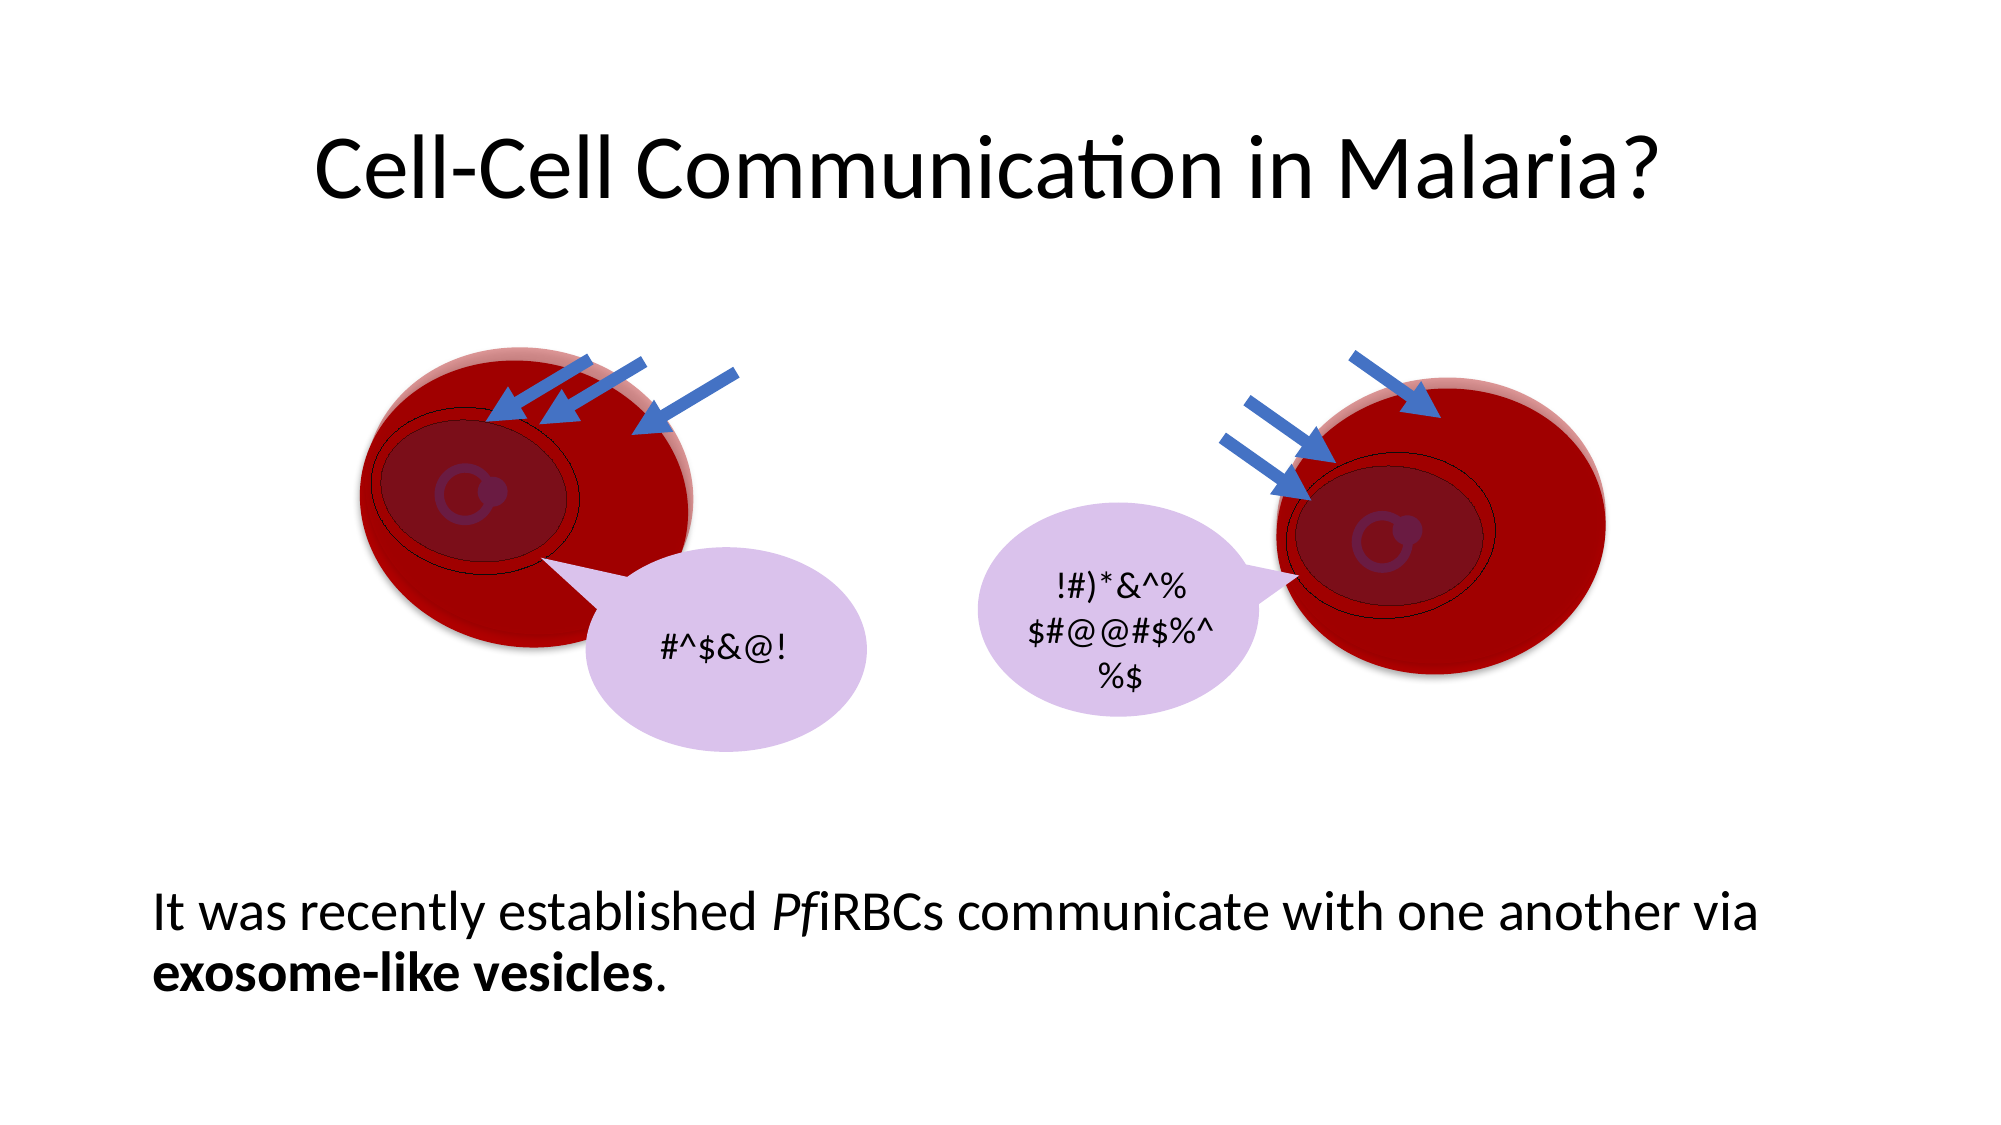

# Cell-Cell Communication in Malaria?

It was recently established PfiRBCs communicate with one another via exosome-like vesicles.

!#)*&^%$#@@#$%^%$
#^$&@!